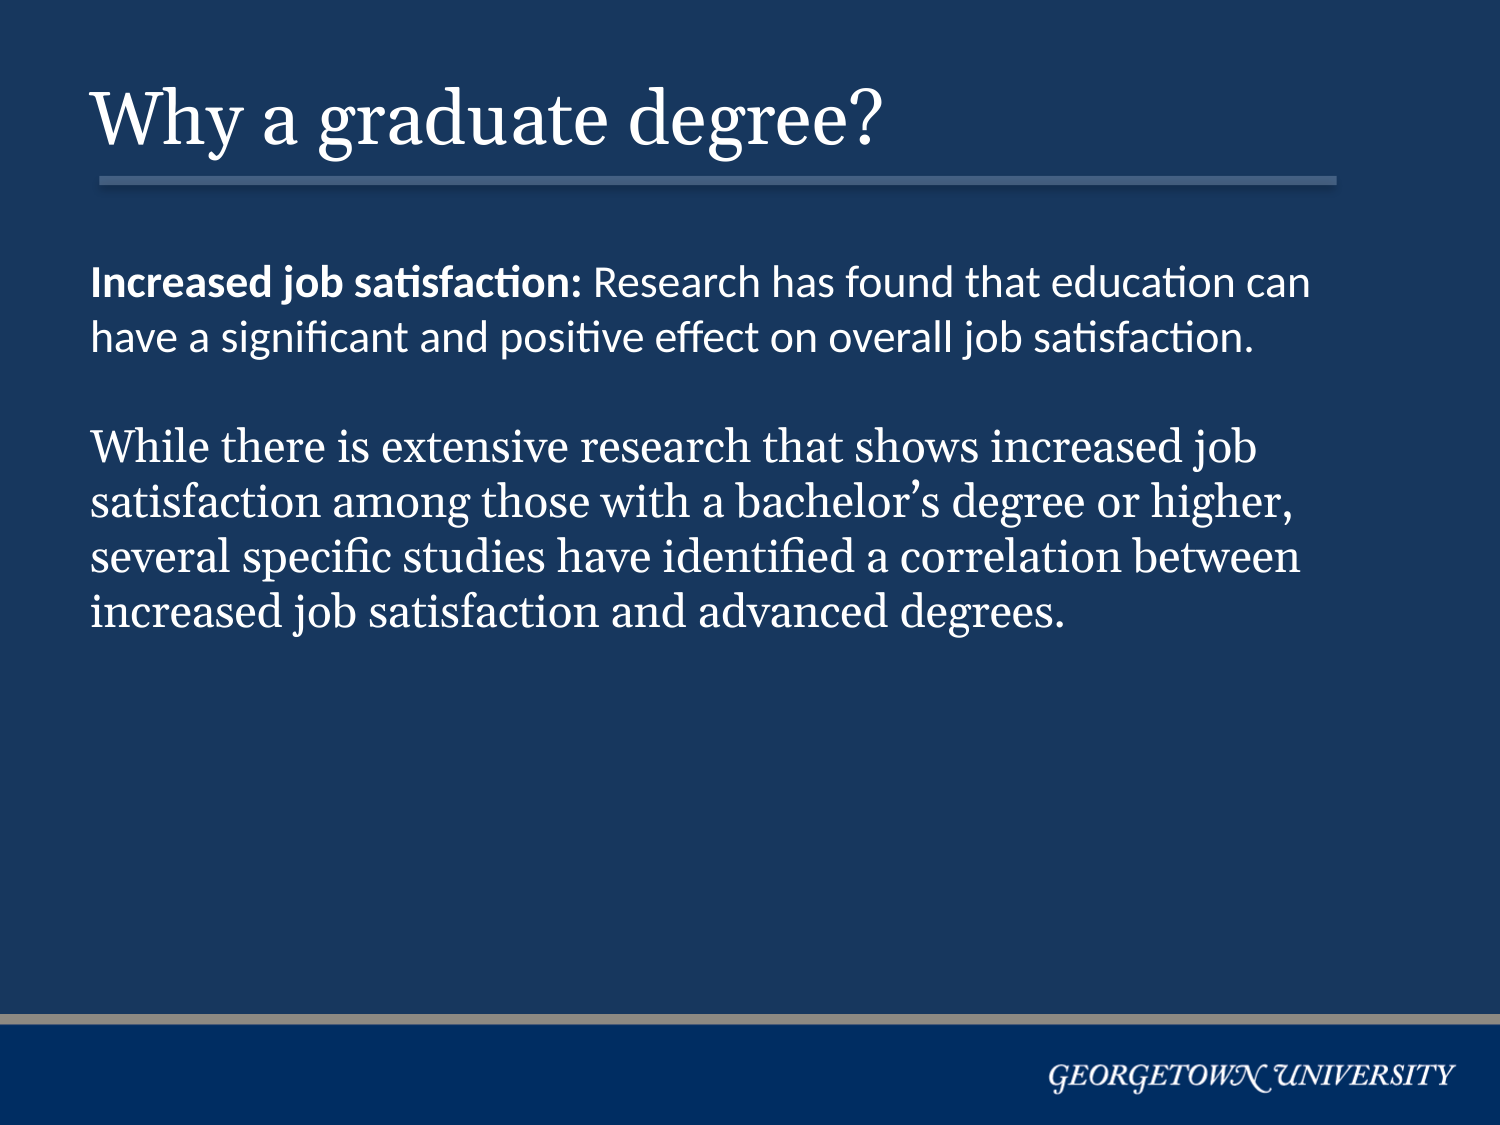

Why a graduate degree?

Increased job satisfaction: Research has found that education can have a significant and positive effect on overall job satisfaction.

While there is extensive research that shows increased job satisfaction among those with a bachelor’s degree or higher, several specific studies have identified a correlation between increased job satisfaction and advanced degrees.